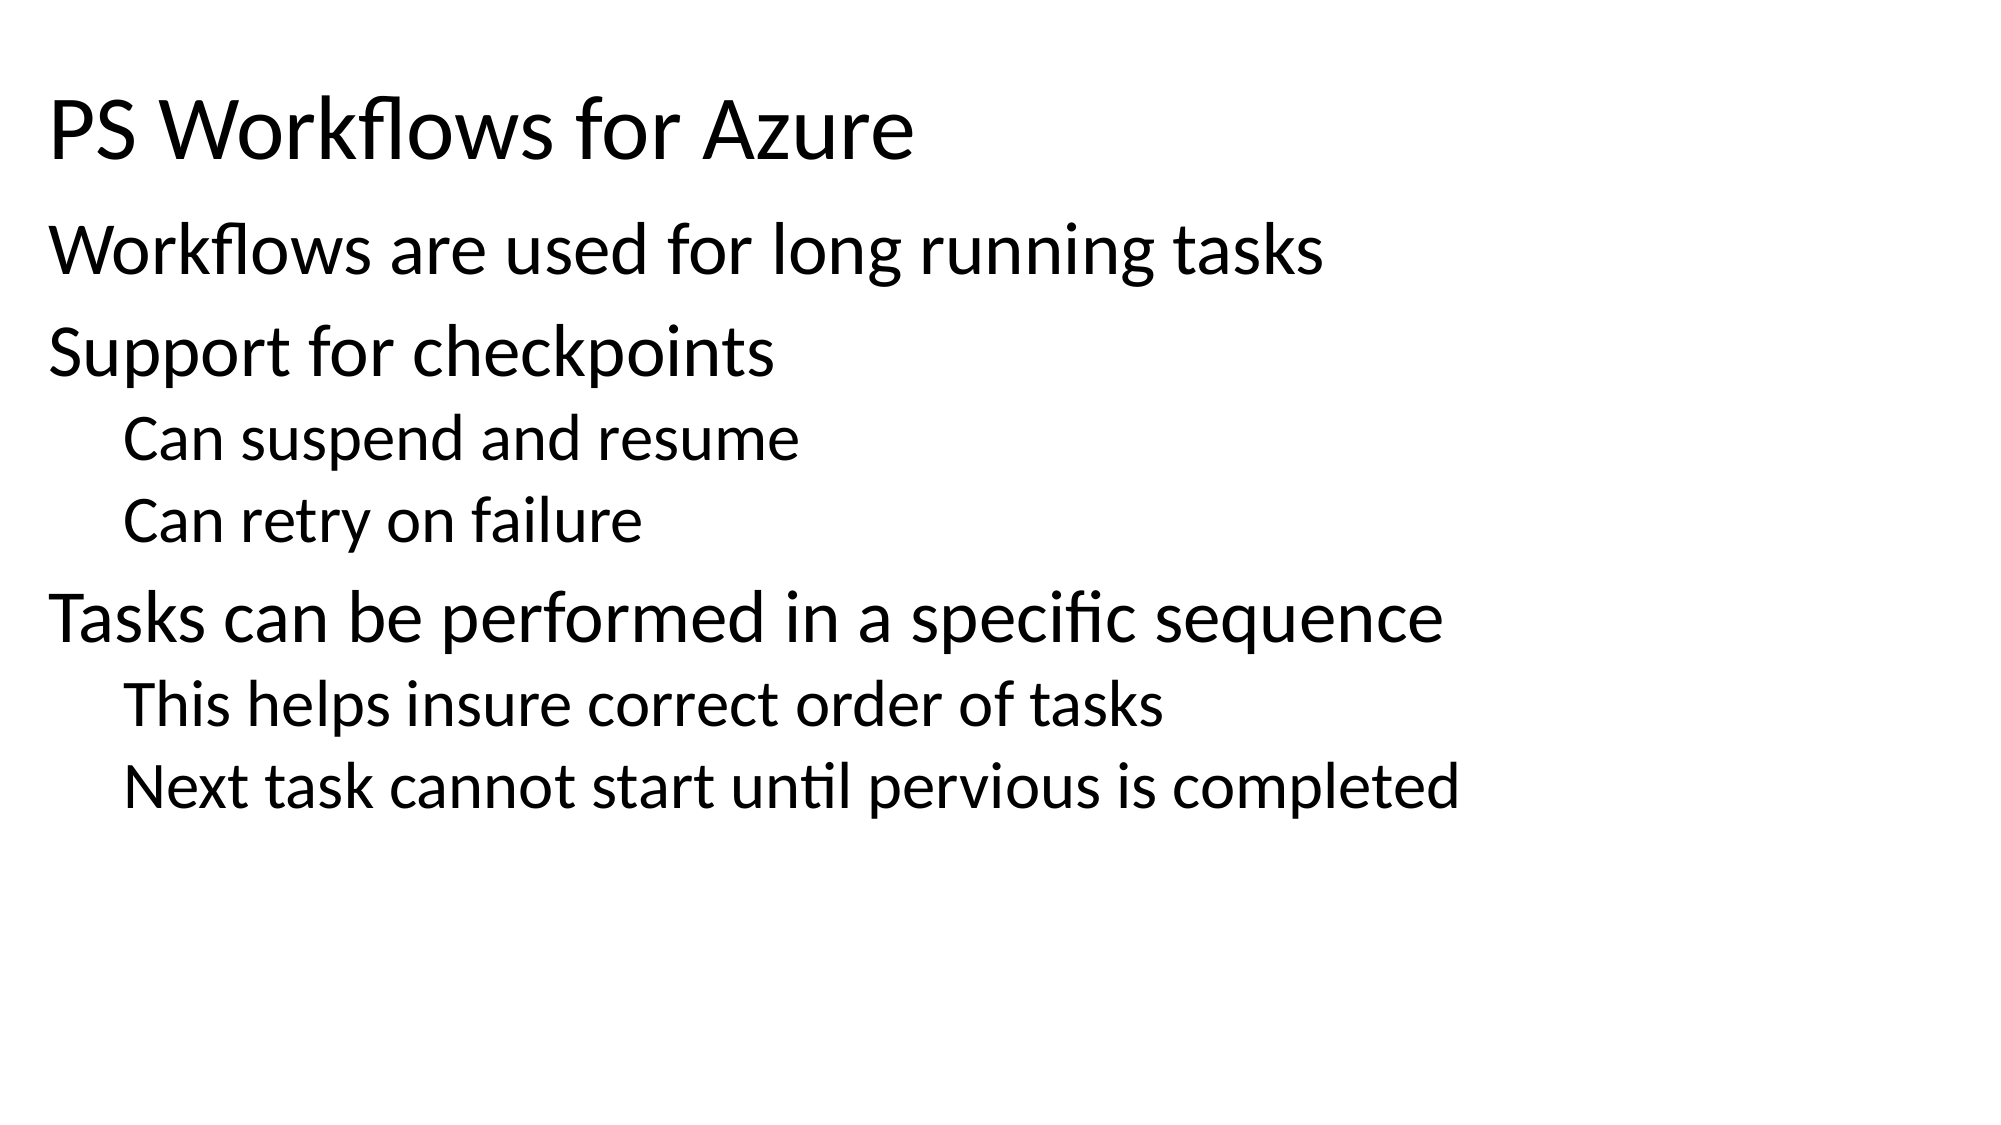

# PS Workflows for Azure
Workflows are used for long running tasks
Support for checkpoints
Can suspend and resume
Can retry on failure
Tasks can be performed in a specific sequence
This helps insure correct order of tasks
Next task cannot start until pervious is completed